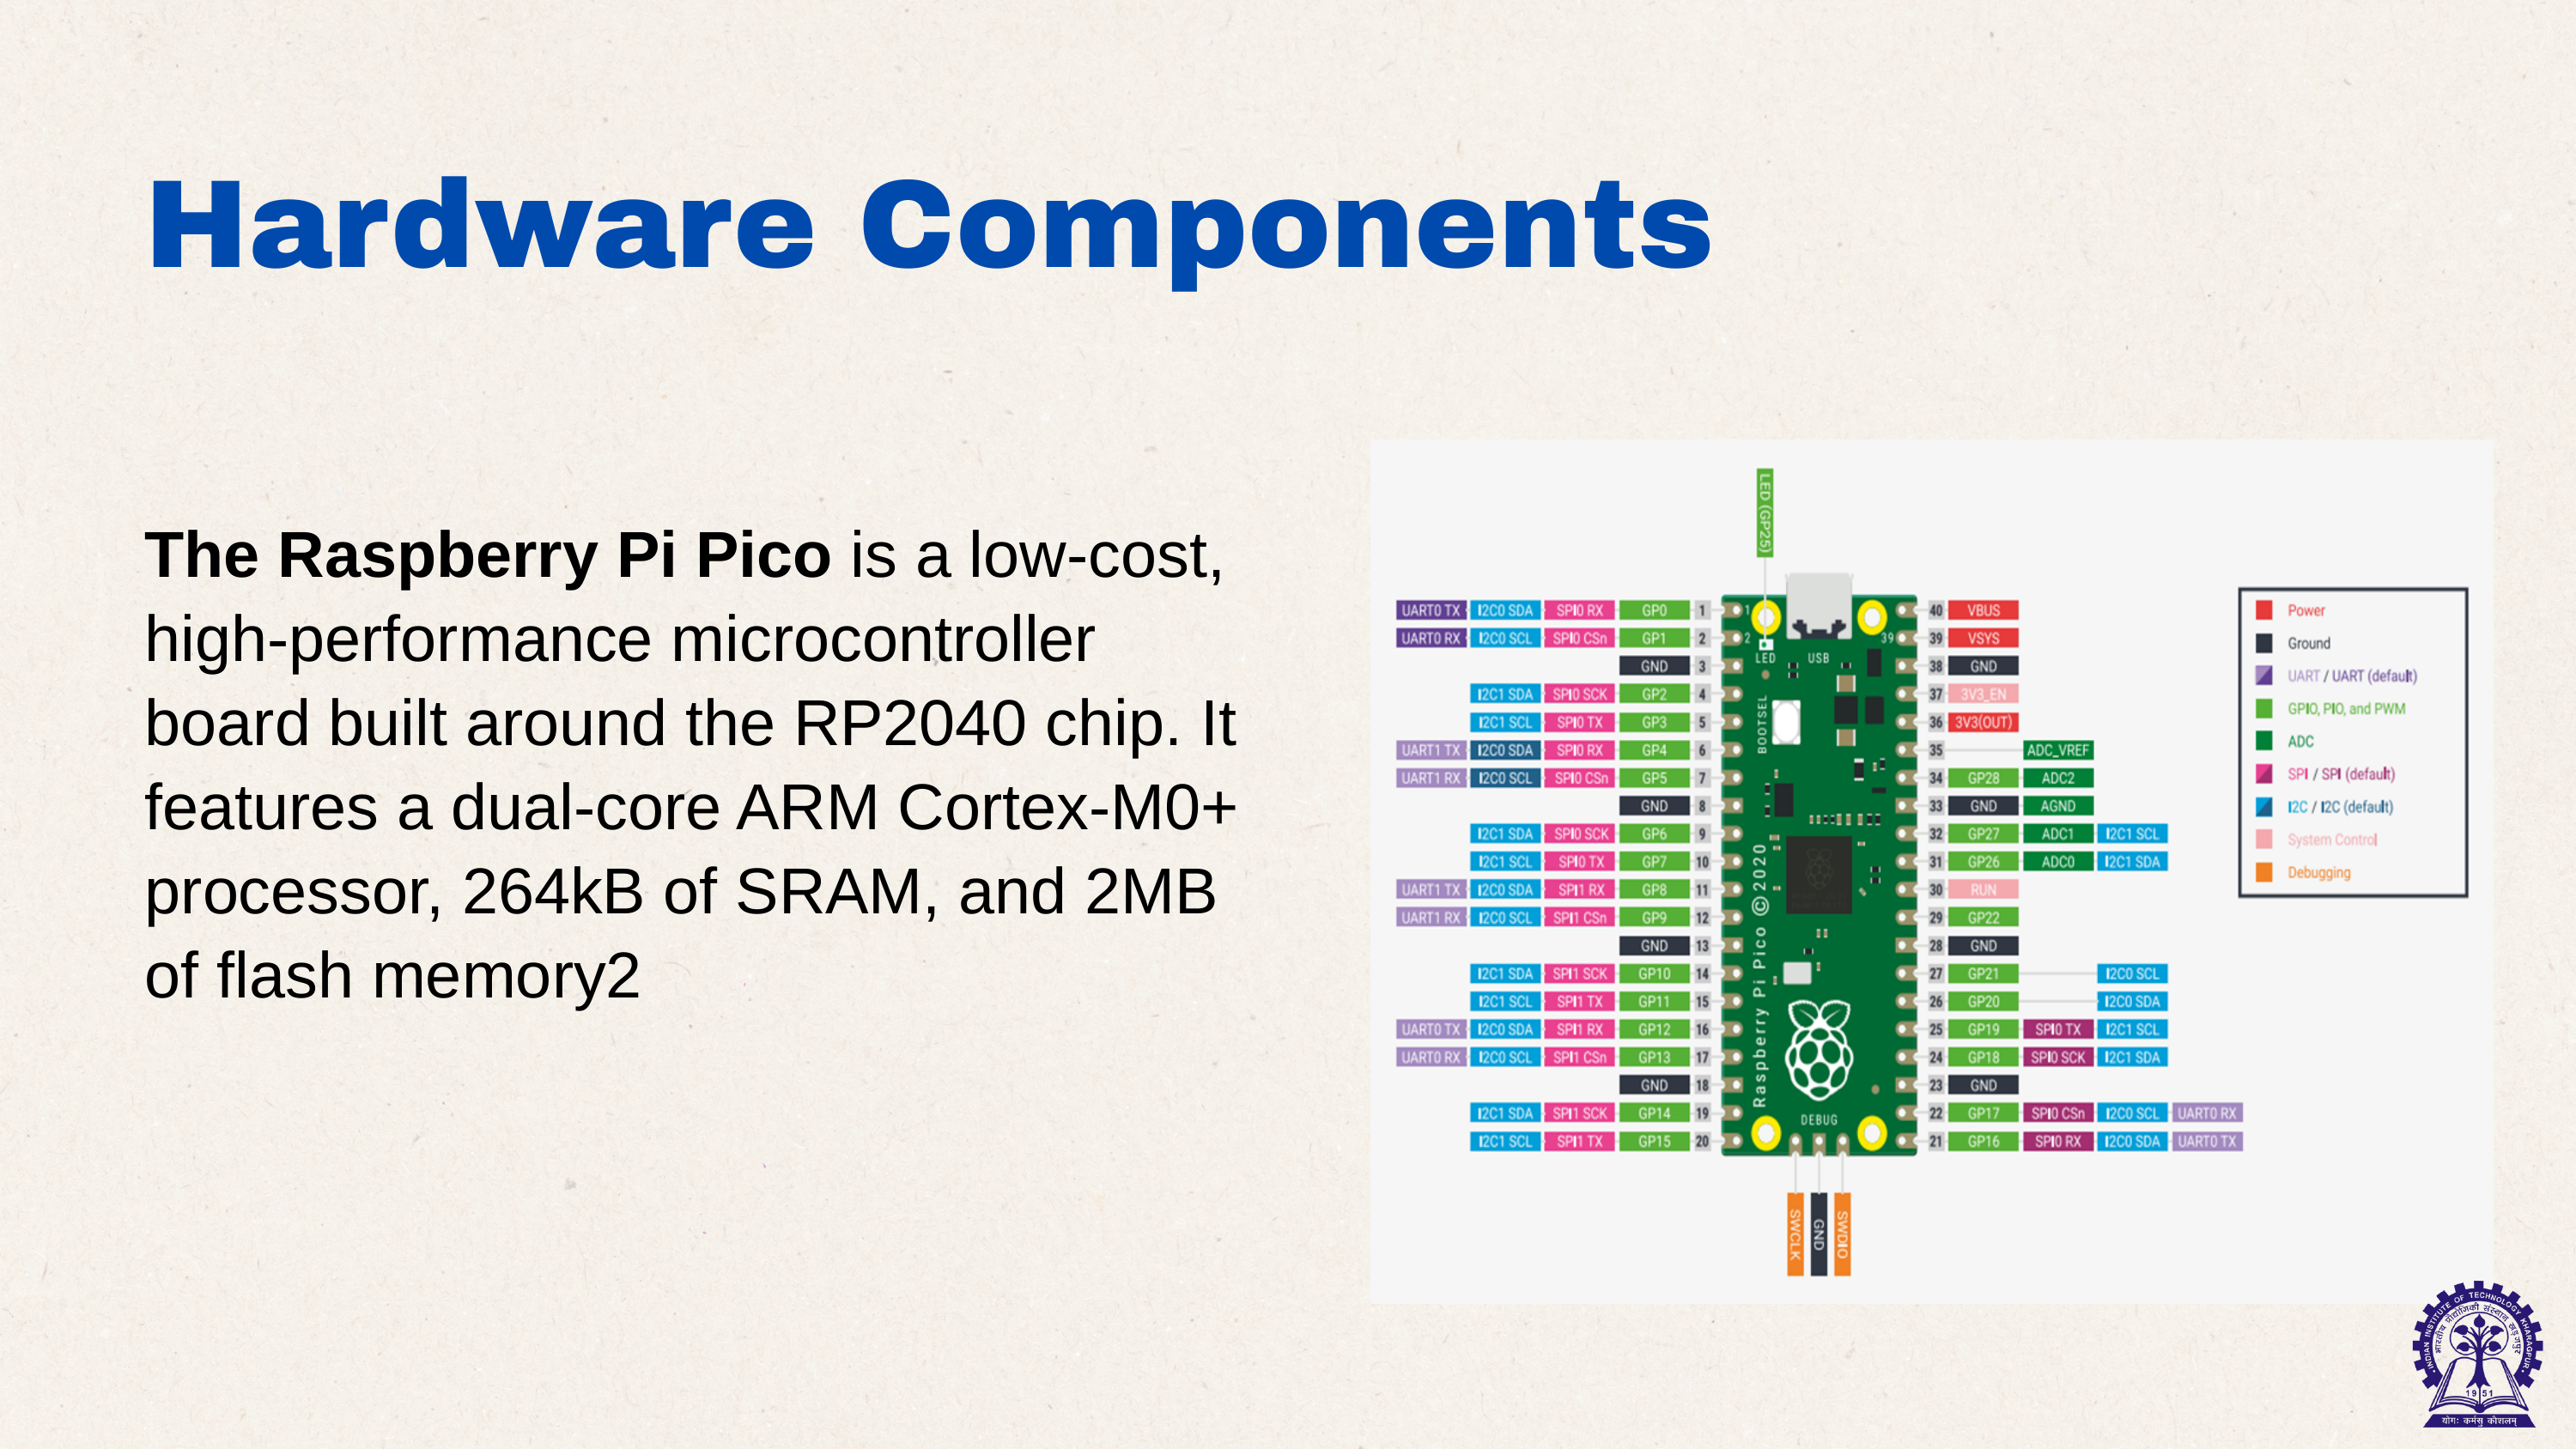

Hardware Components

The Raspberry Pi Pico is a low-cost, high-performance microcontroller board built around the RP2040 chip. It features a dual-core ARM Cortex-M0+ processor, 264kB of SRAM, and 2MB of flash memory2